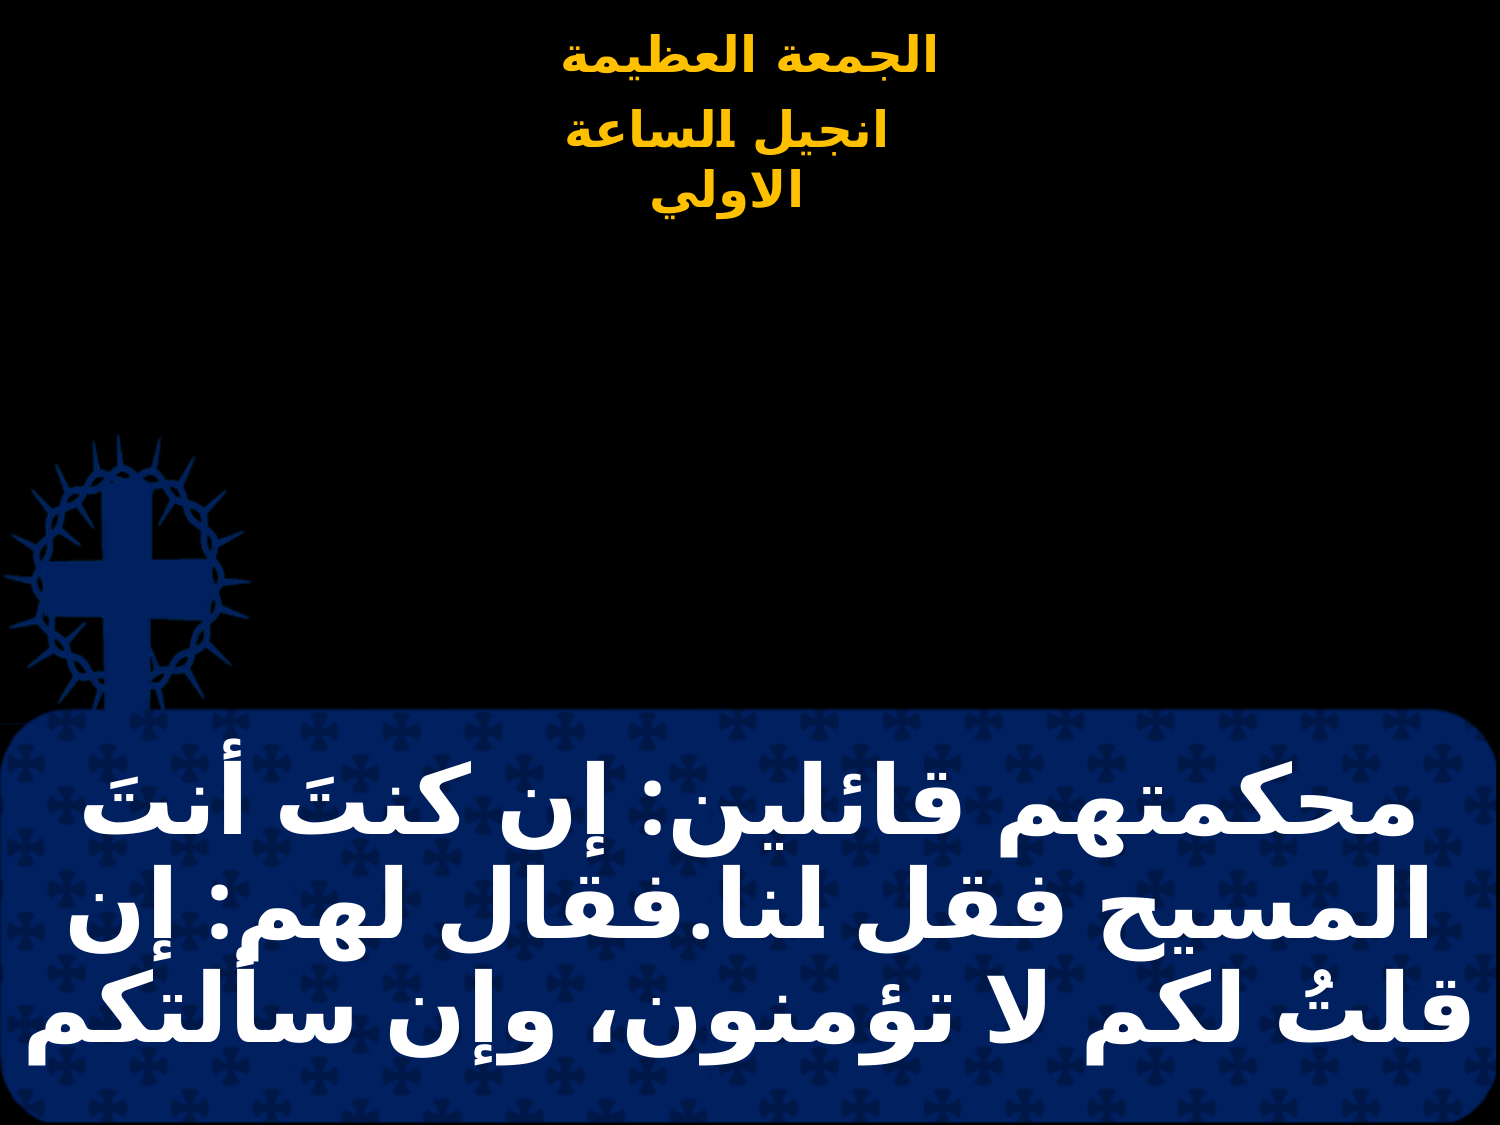

# محكمتهم قائلين: إن كنتَ أنتَ المسيح فقل لنا.فقال لهم: إن قلتُ لكم لا تؤمنون، وإن سألتكم